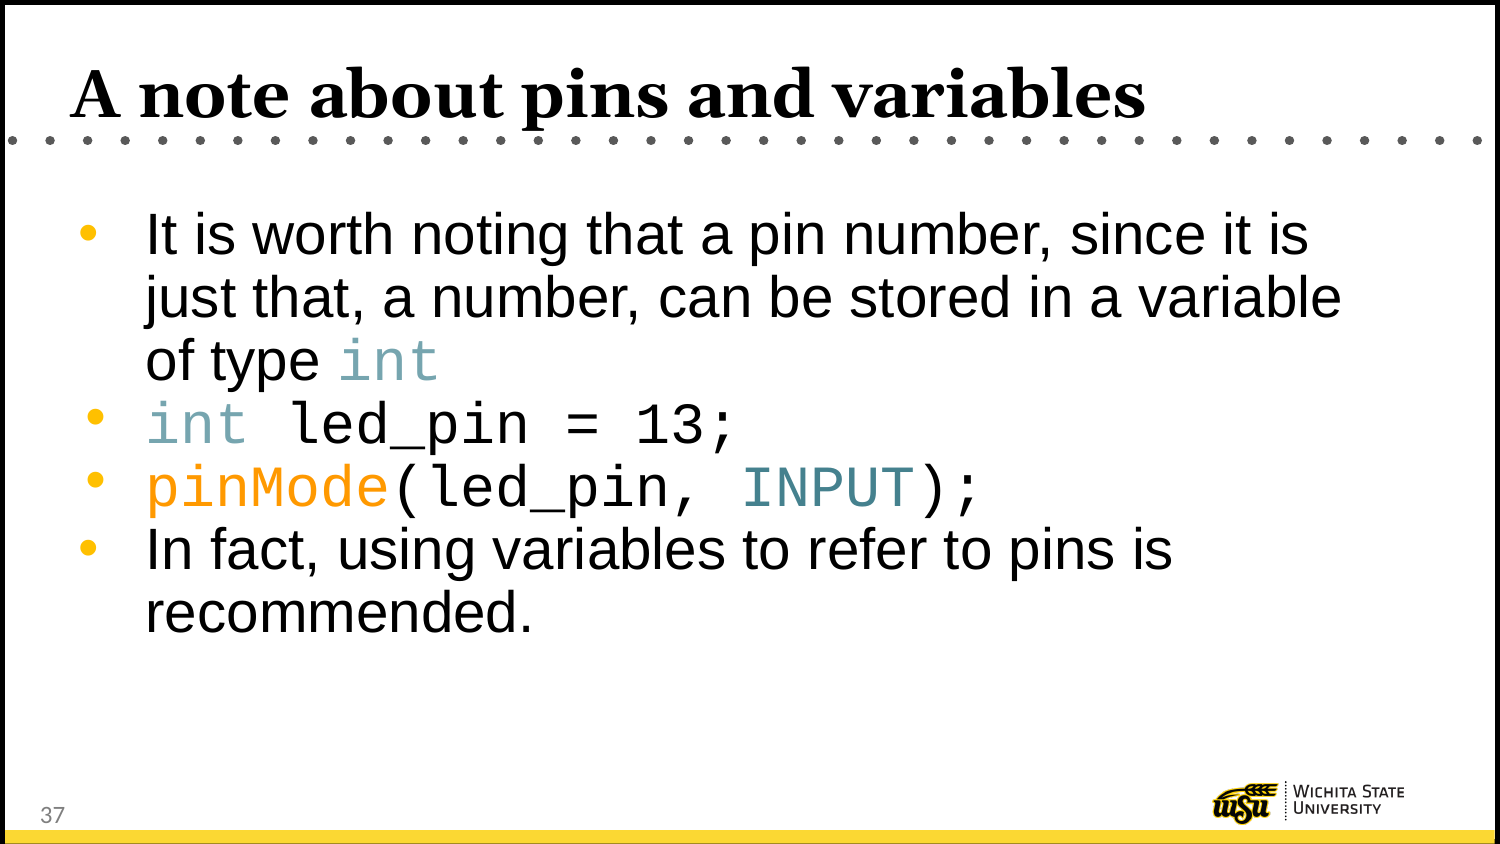

# A note about pins and variables
It is worth noting that a pin number, since it is just that, a number, can be stored in a variable of type int
int led_pin = 13;
pinMode(led_pin, INPUT);
In fact, using variables to refer to pins is recommended.